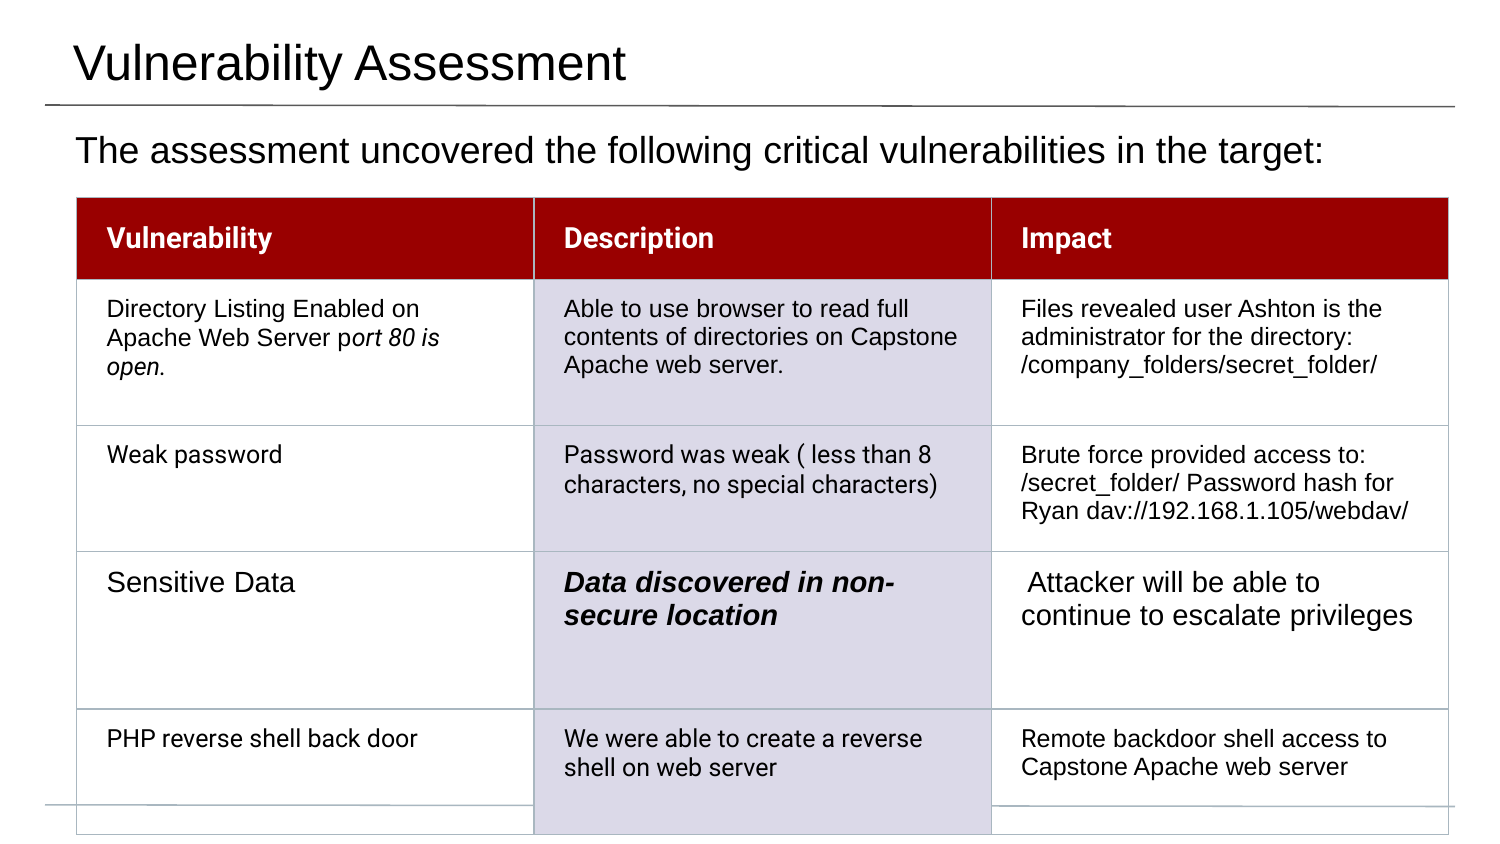

# Vulnerability Assessment
The assessment uncovered the following critical vulnerabilities in the target:
| Vulnerability | Description | Impact |
| --- | --- | --- |
| Directory Listing Enabled on Apache Web Server port 80 is open. | Able to use browser to read full contents of directories on Capstone Apache web server. | Files revealed user Ashton is the administrator for the directory: /company\_folders/secret\_folder/ |
| Weak password | Password was weak ( less than 8 characters, no special characters) | Brute force provided access to: /secret\_folder/ Password hash for Ryan dav://192.168.1.105/webdav/ |
| Sensitive Data | Data discovered in non-secure location | Attacker will be able to continue to escalate privileges |
| PHP reverse shell back door | We were able to create a reverse shell on web server | Remote backdoor shell access to Capstone Apache web server |